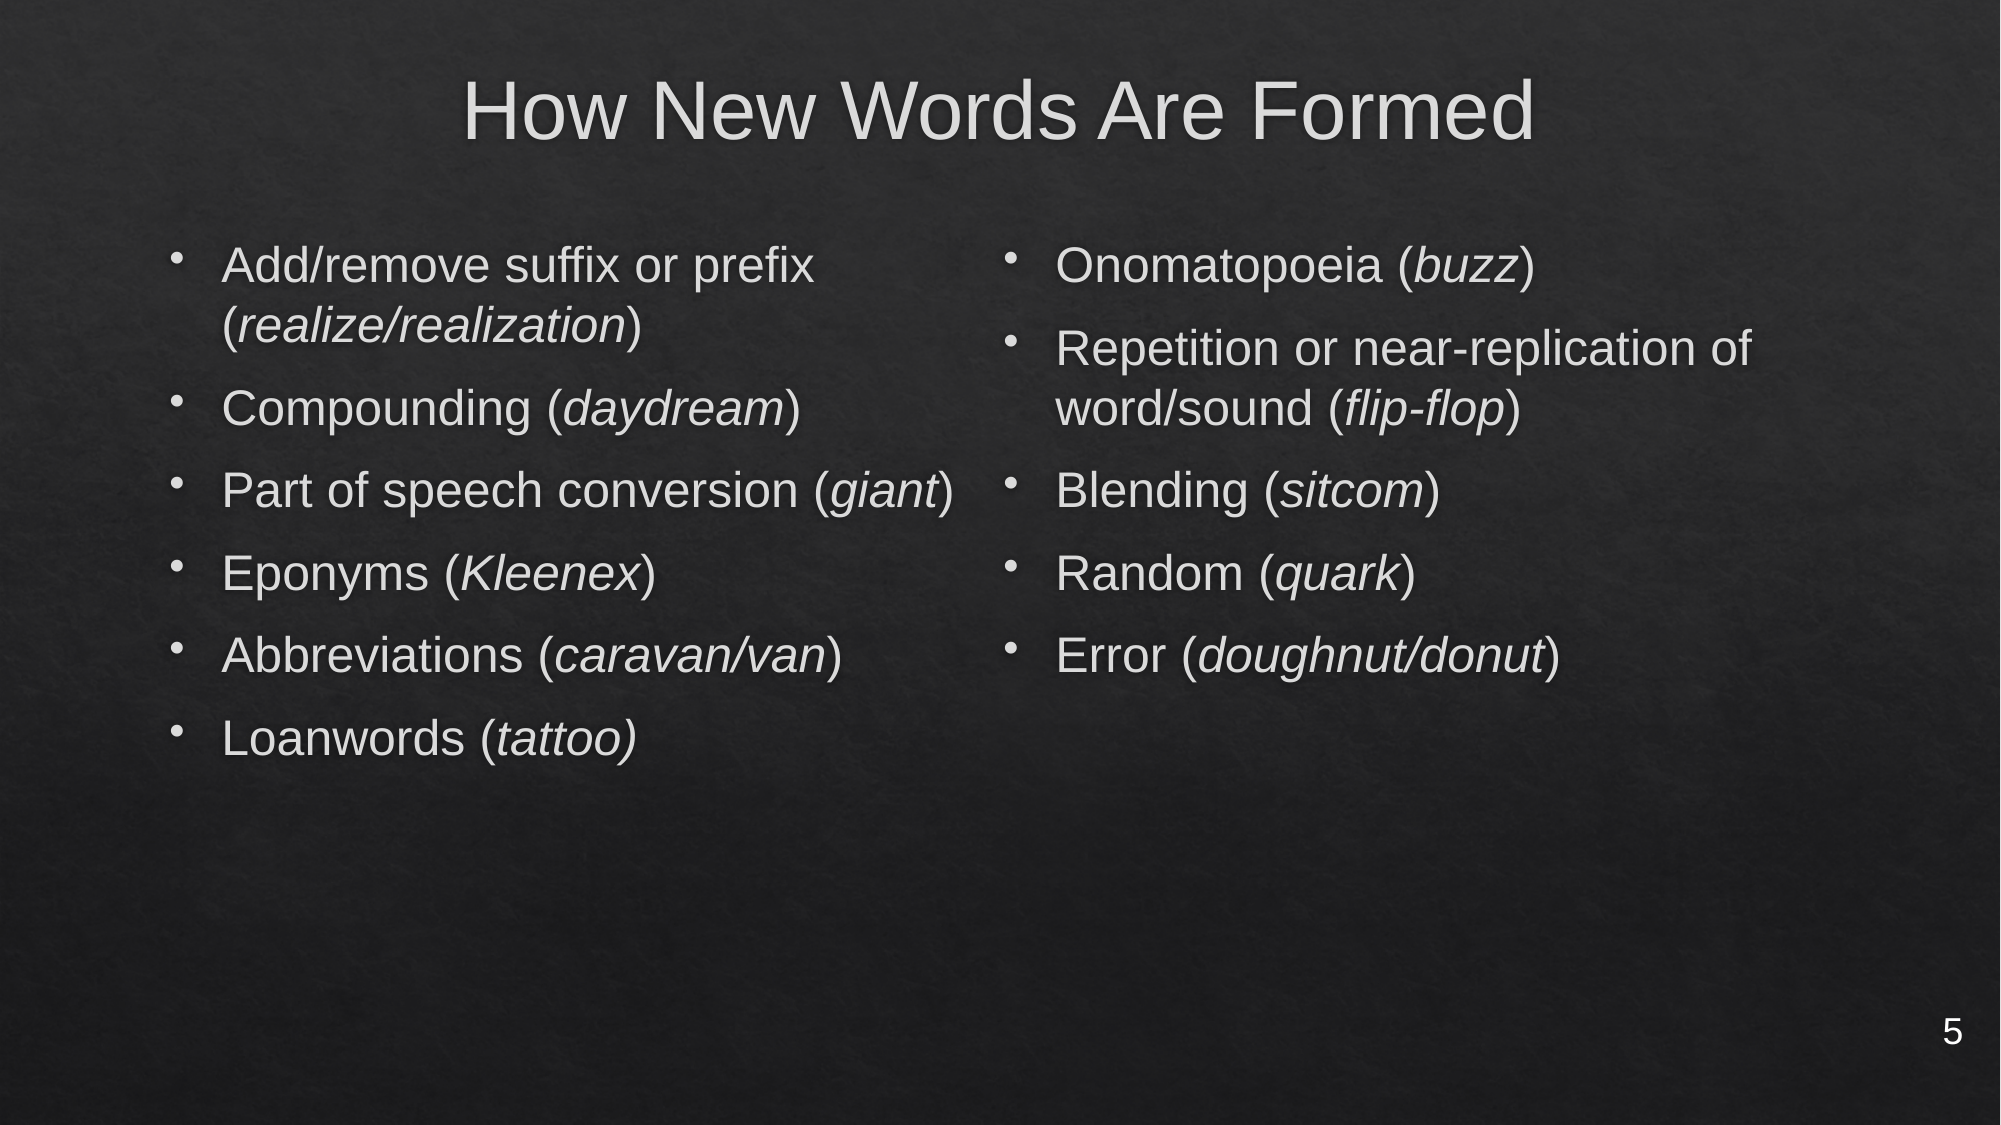

# How New Words Are Formed
Add/remove suffix or prefix (realize/realization)
Compounding (daydream)
Part of speech conversion (giant)
Eponyms (Kleenex)
Abbreviations (caravan/van)
Loanwords (tattoo)
Onomatopoeia (buzz)
Repetition or near-replication of word/sound (flip-flop)
Blending (sitcom)
Random (quark)
Error (doughnut/donut)
5